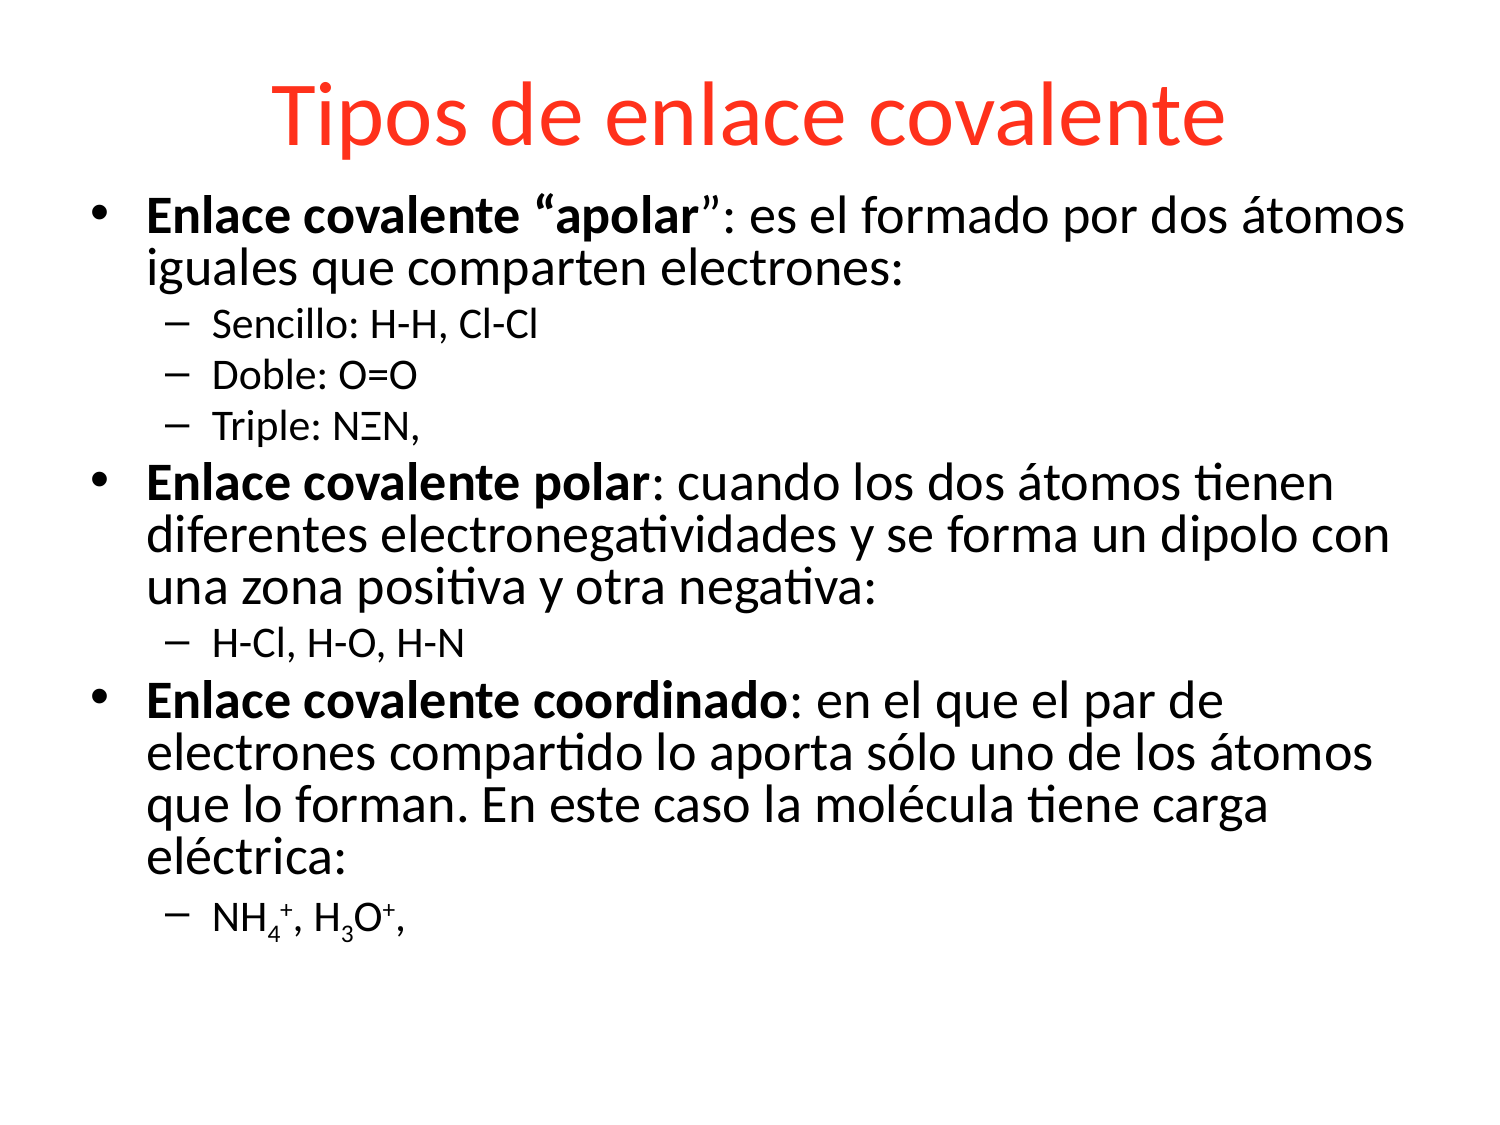

# Tipos de enlace covalente
Enlace covalente “apolar”: es el formado por dos átomos iguales que comparten electrones:
Sencillo: H-H, Cl-Cl
Doble: O=O
Triple: NΞN,
Enlace covalente polar: cuando los dos átomos tienen diferentes electronegatividades y se forma un dipolo con una zona positiva y otra negativa:
H-Cl, H-O, H-N
Enlace covalente coordinado: en el que el par de electrones compartido lo aporta sólo uno de los átomos que lo forman. En este caso la molécula tiene carga eléctrica:
NH4+, H3O+,